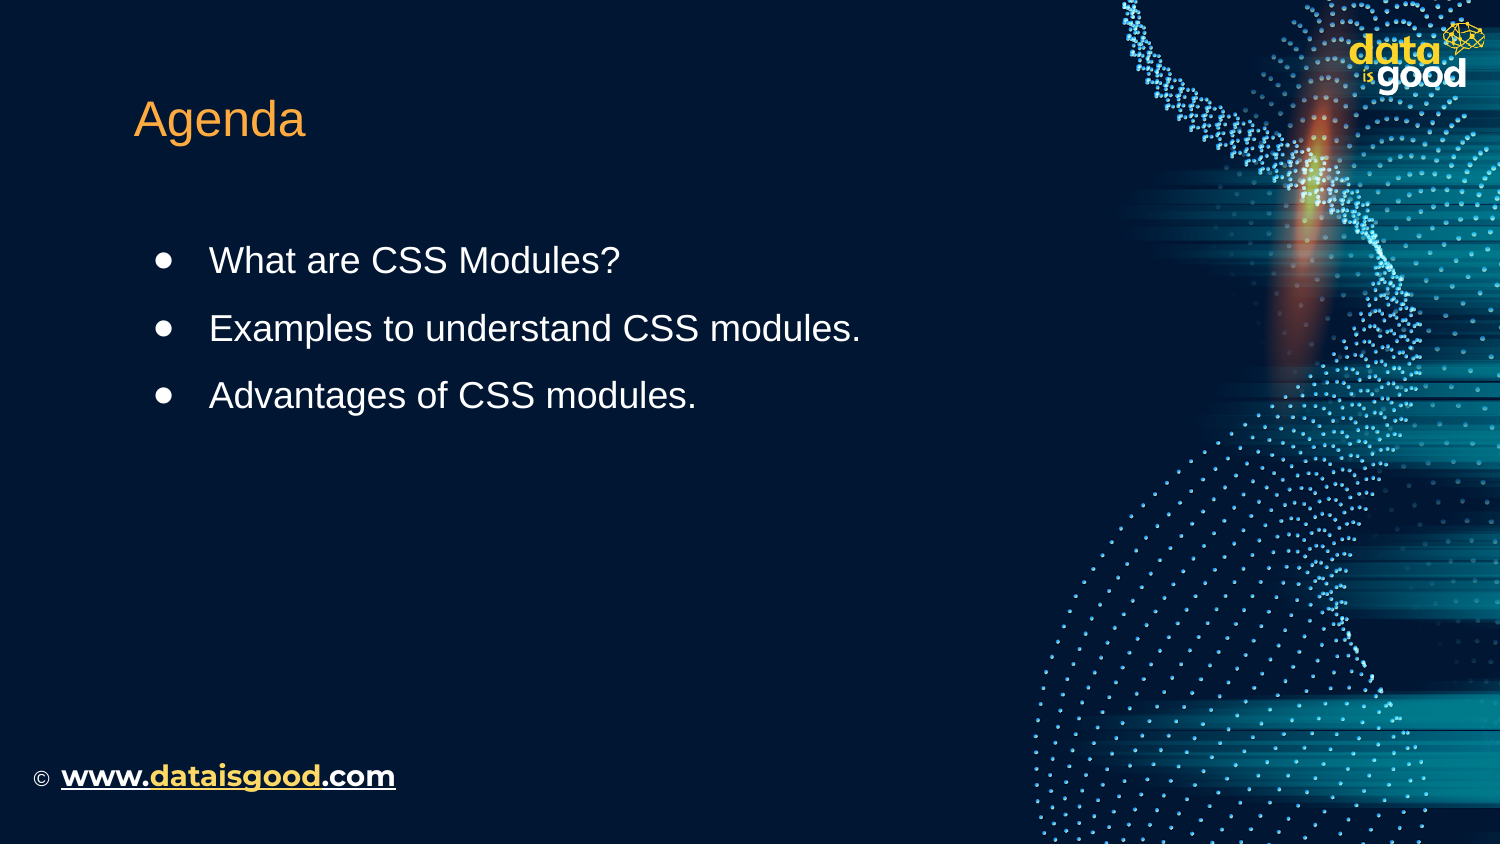

# Agenda
What are CSS Modules?
Examples to understand CSS modules.
Advantages of CSS modules.